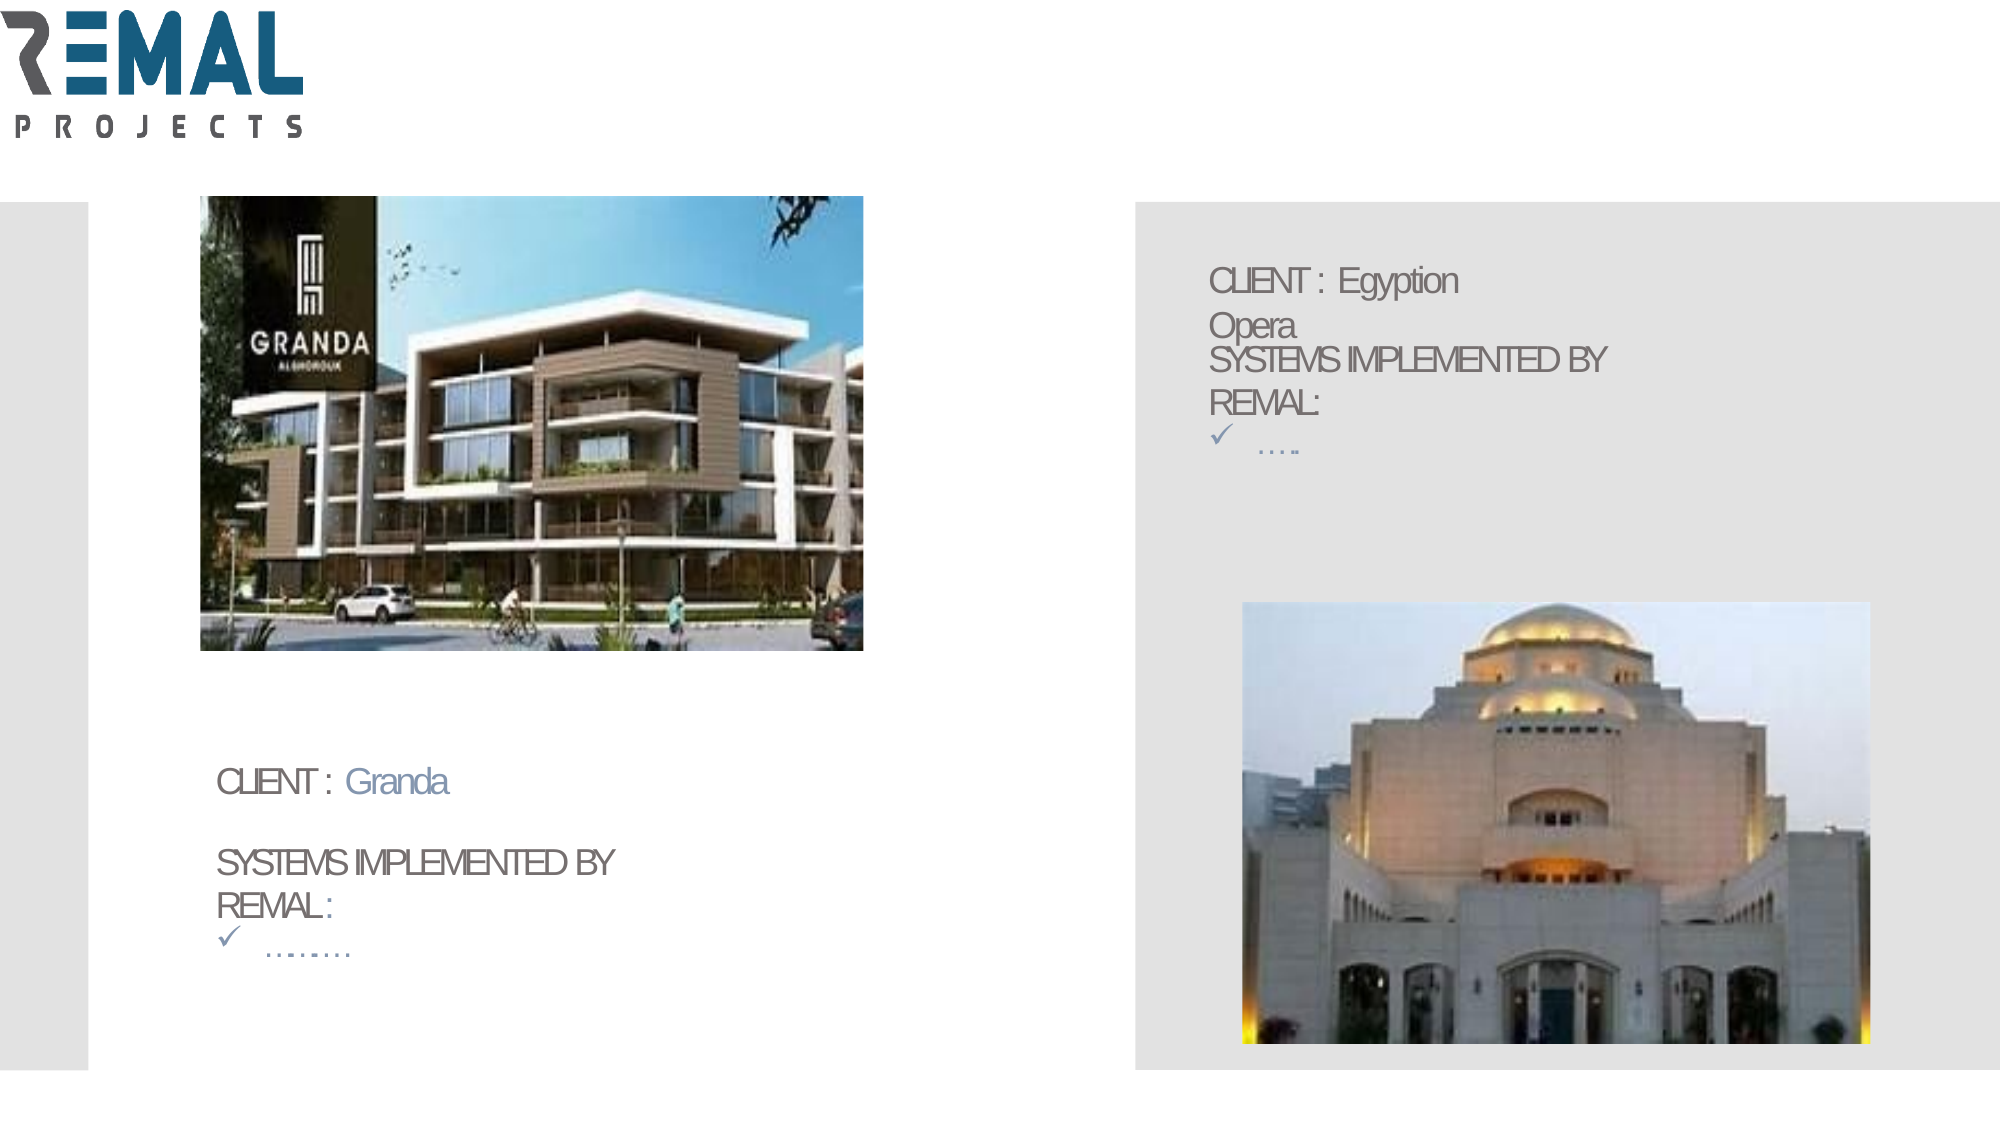

# CLIENT : Egyption Opera
SYSTEMS IMPLEMENTED BY REMAL:
…..

CLIENT : Granda

SYSTEMS IMPLEMENTED BY REMAL:
……….